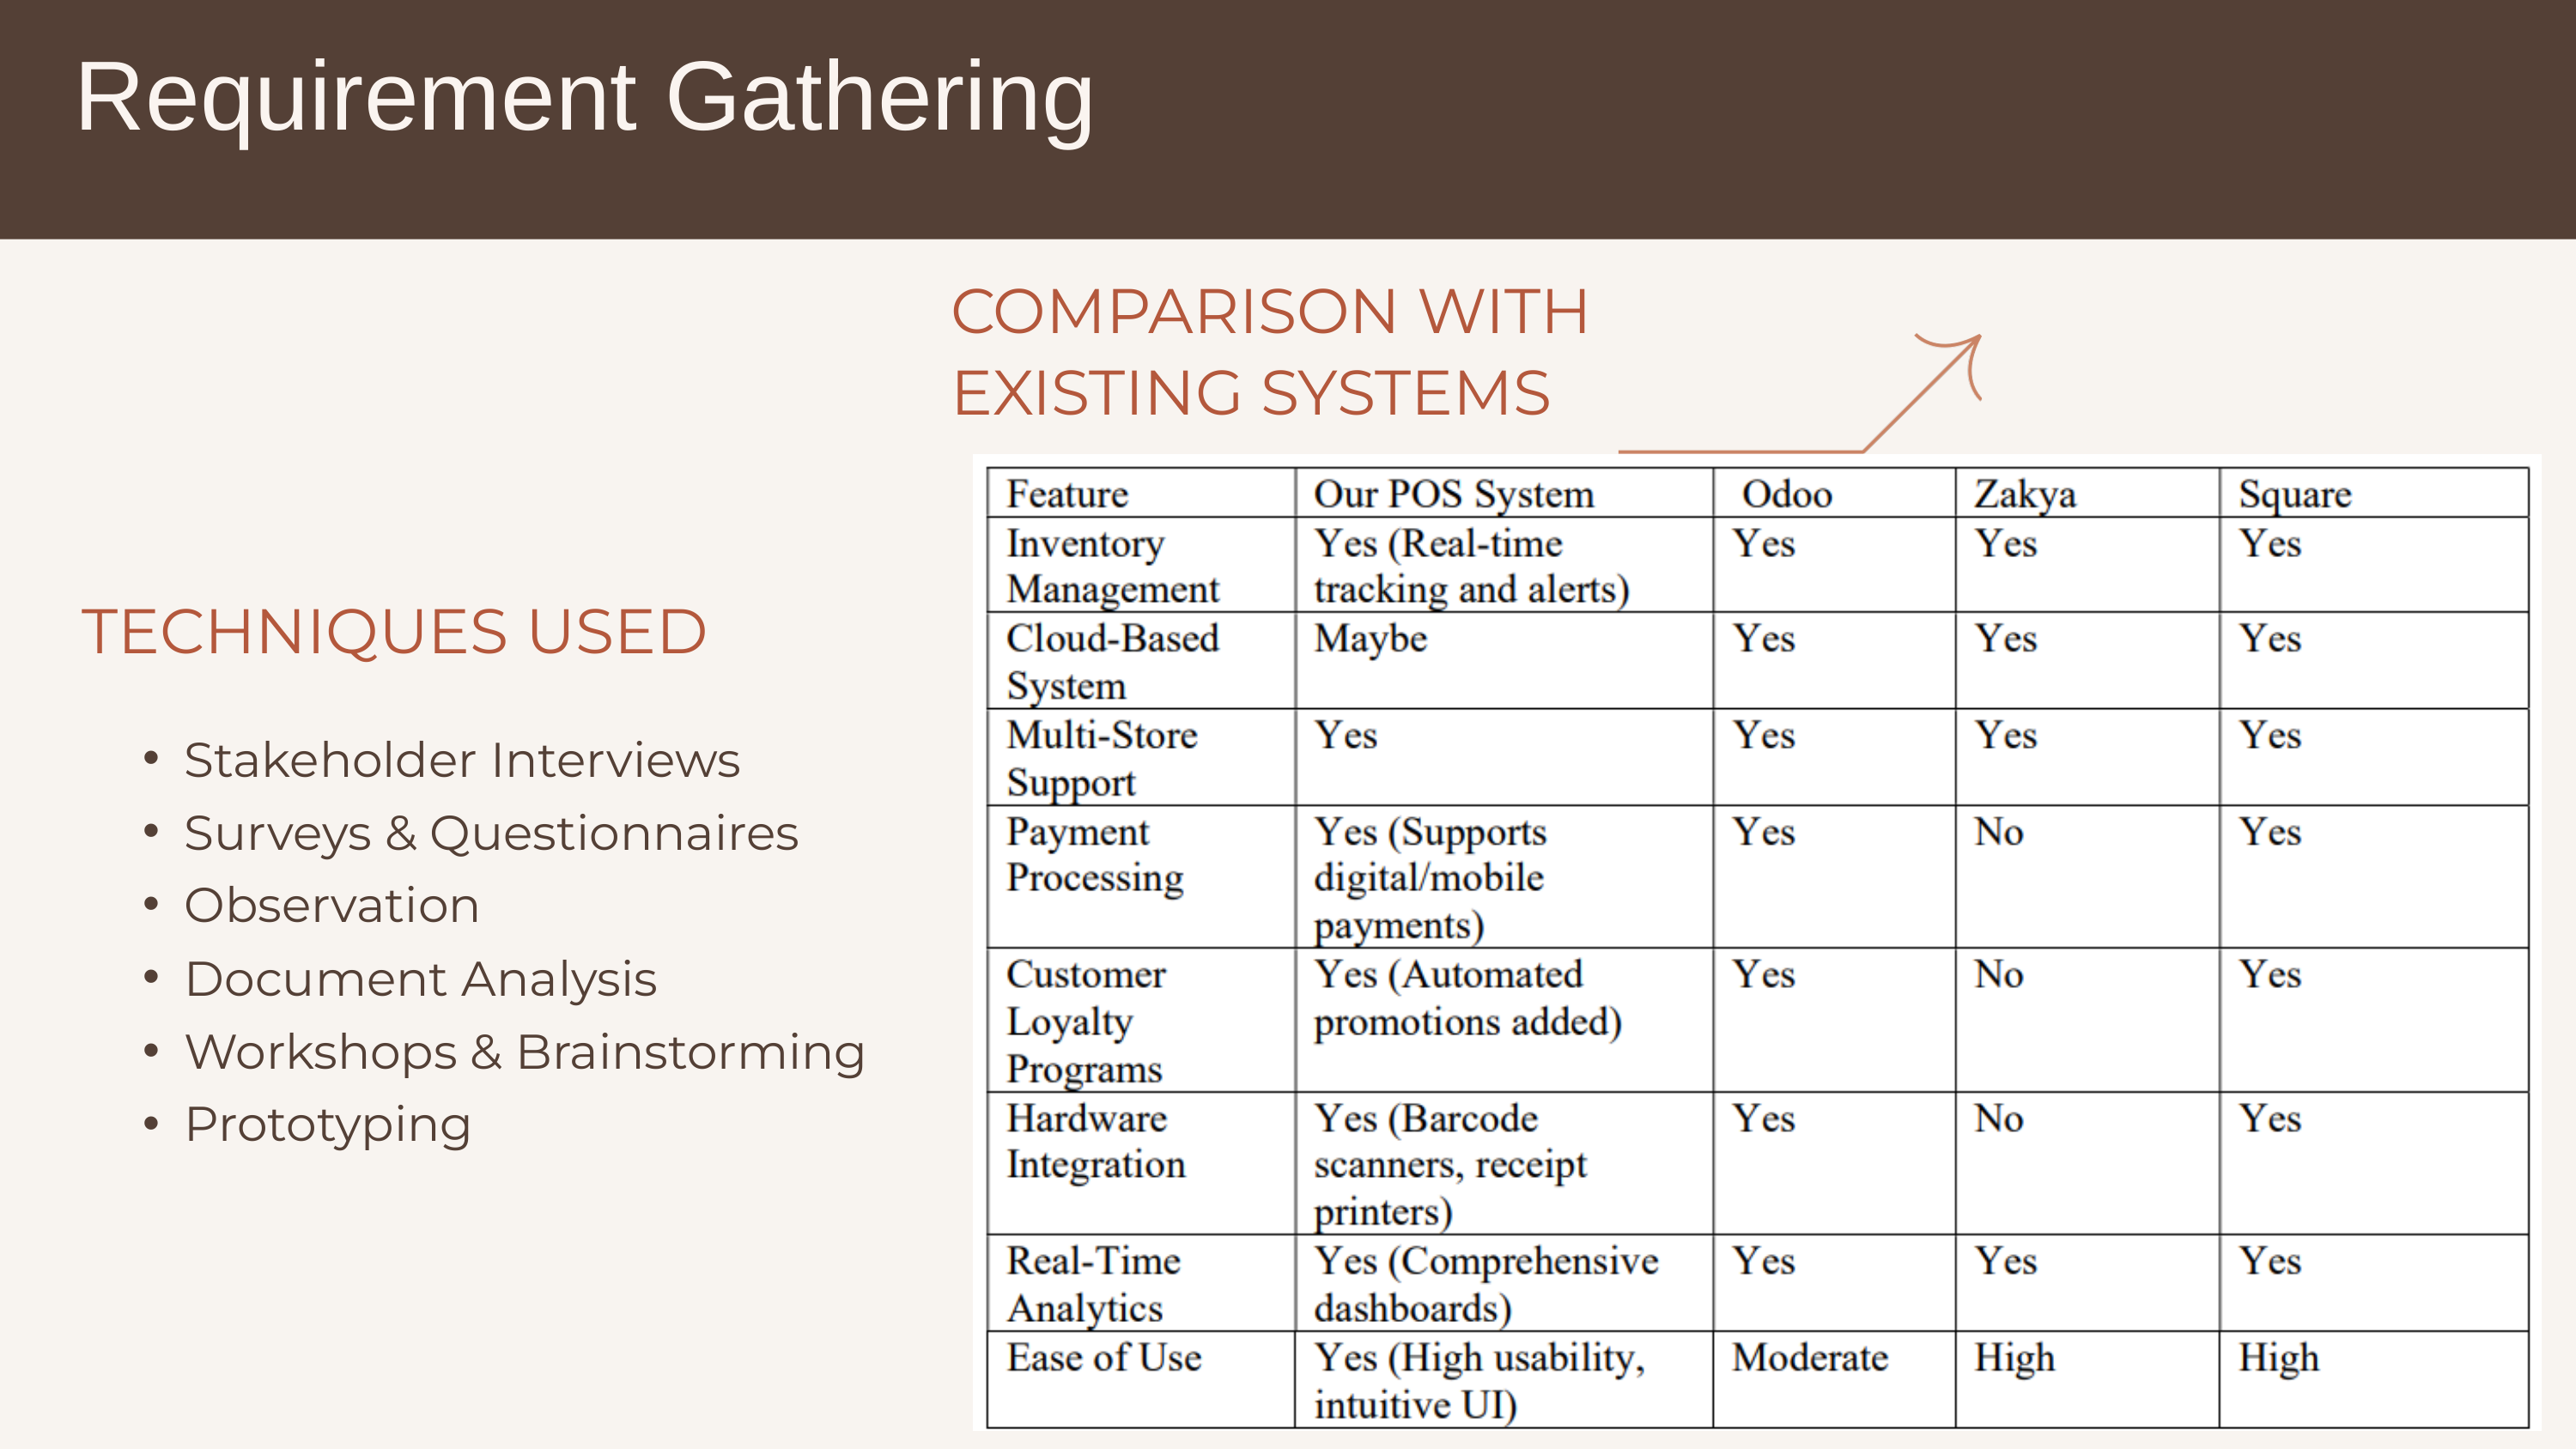

Requirement Gathering
COMPARISON WITH EXISTING SYSTEMS

 TECHNIQUES USED
Stakeholder Interviews
Surveys & Questionnaires
Observation
Document Analysis
Workshops & Brainstorming
Prototyping